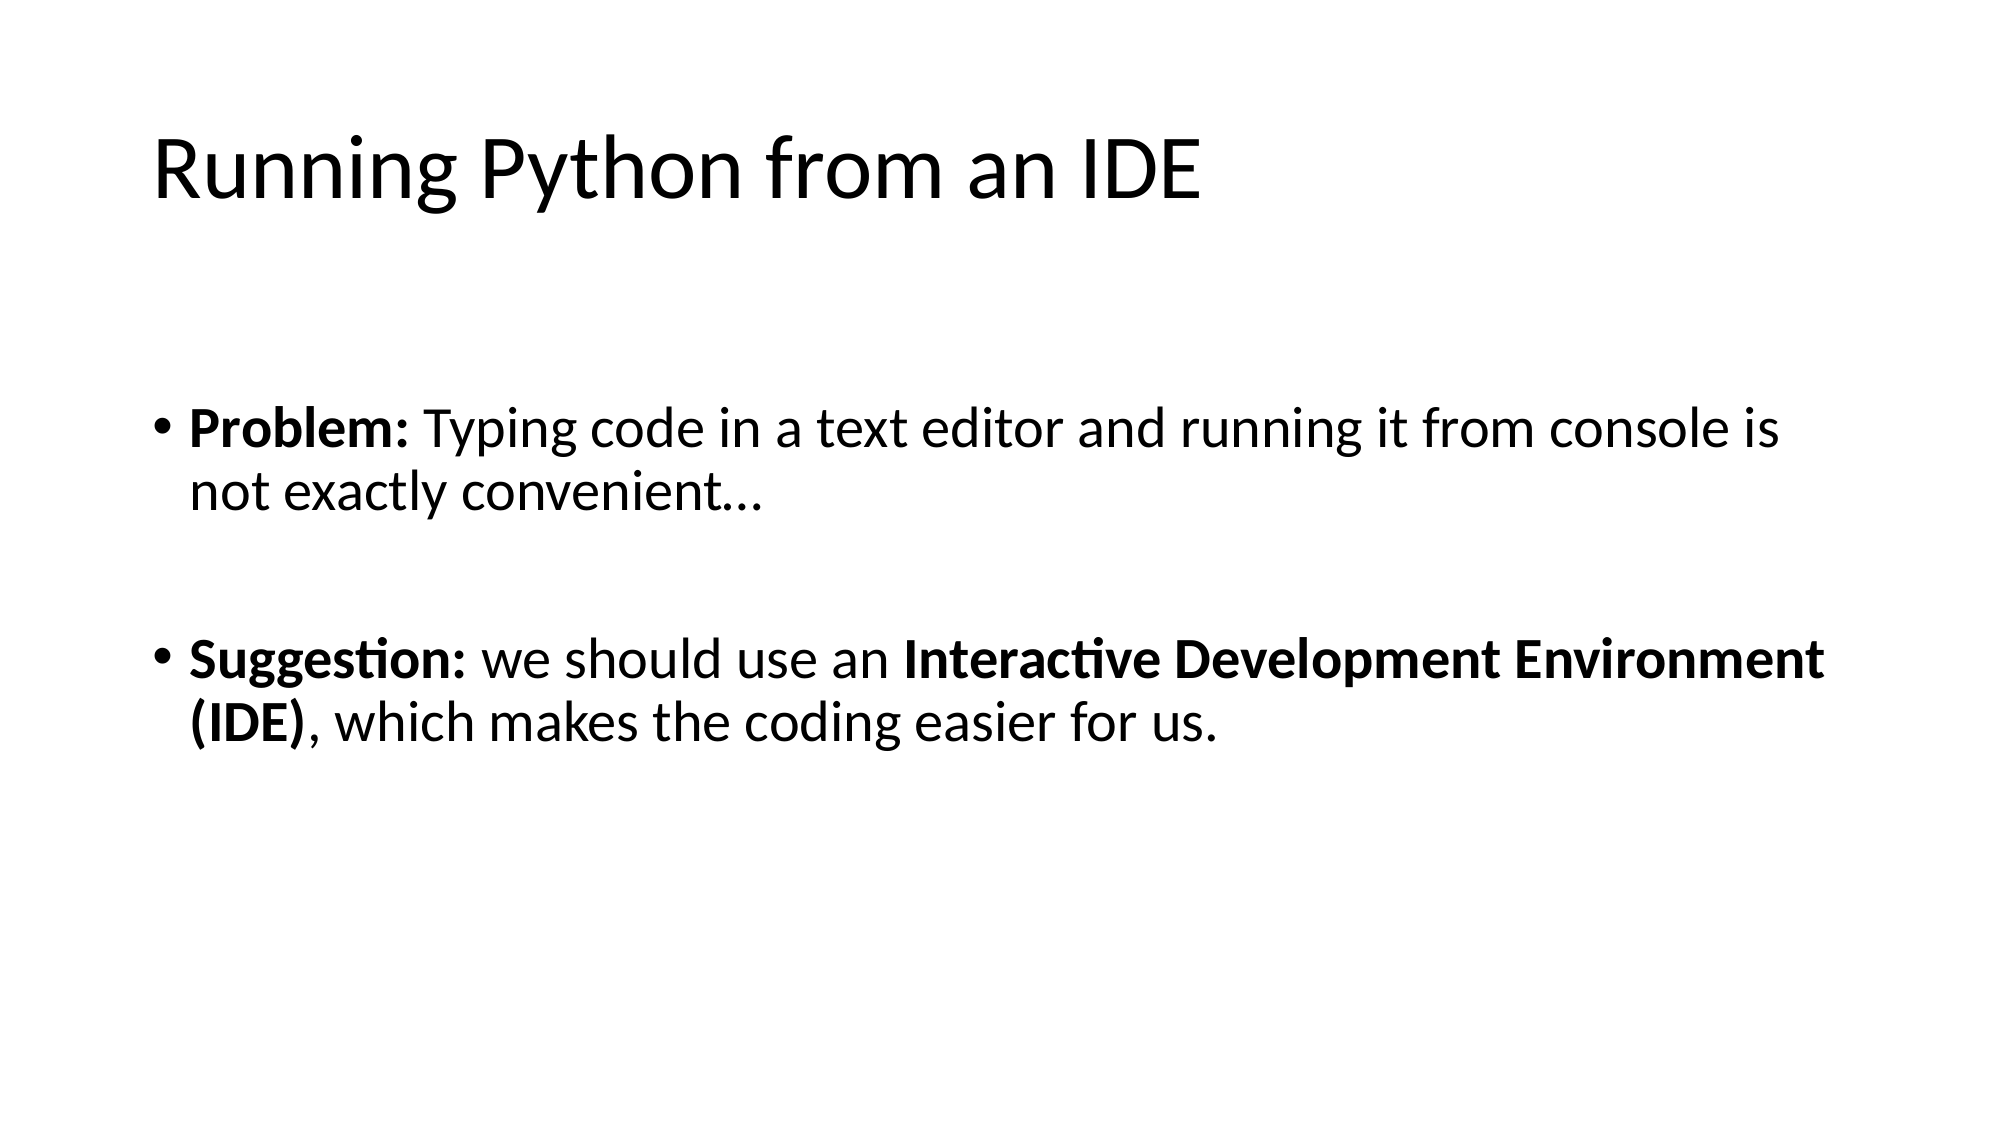

# Running Python from an IDE

Problem: Typing code in a text editor and running it from console is not exactly convenient…

Suggestion: we should use an Interactive Development Environment (IDE), which makes the coding easier for us.